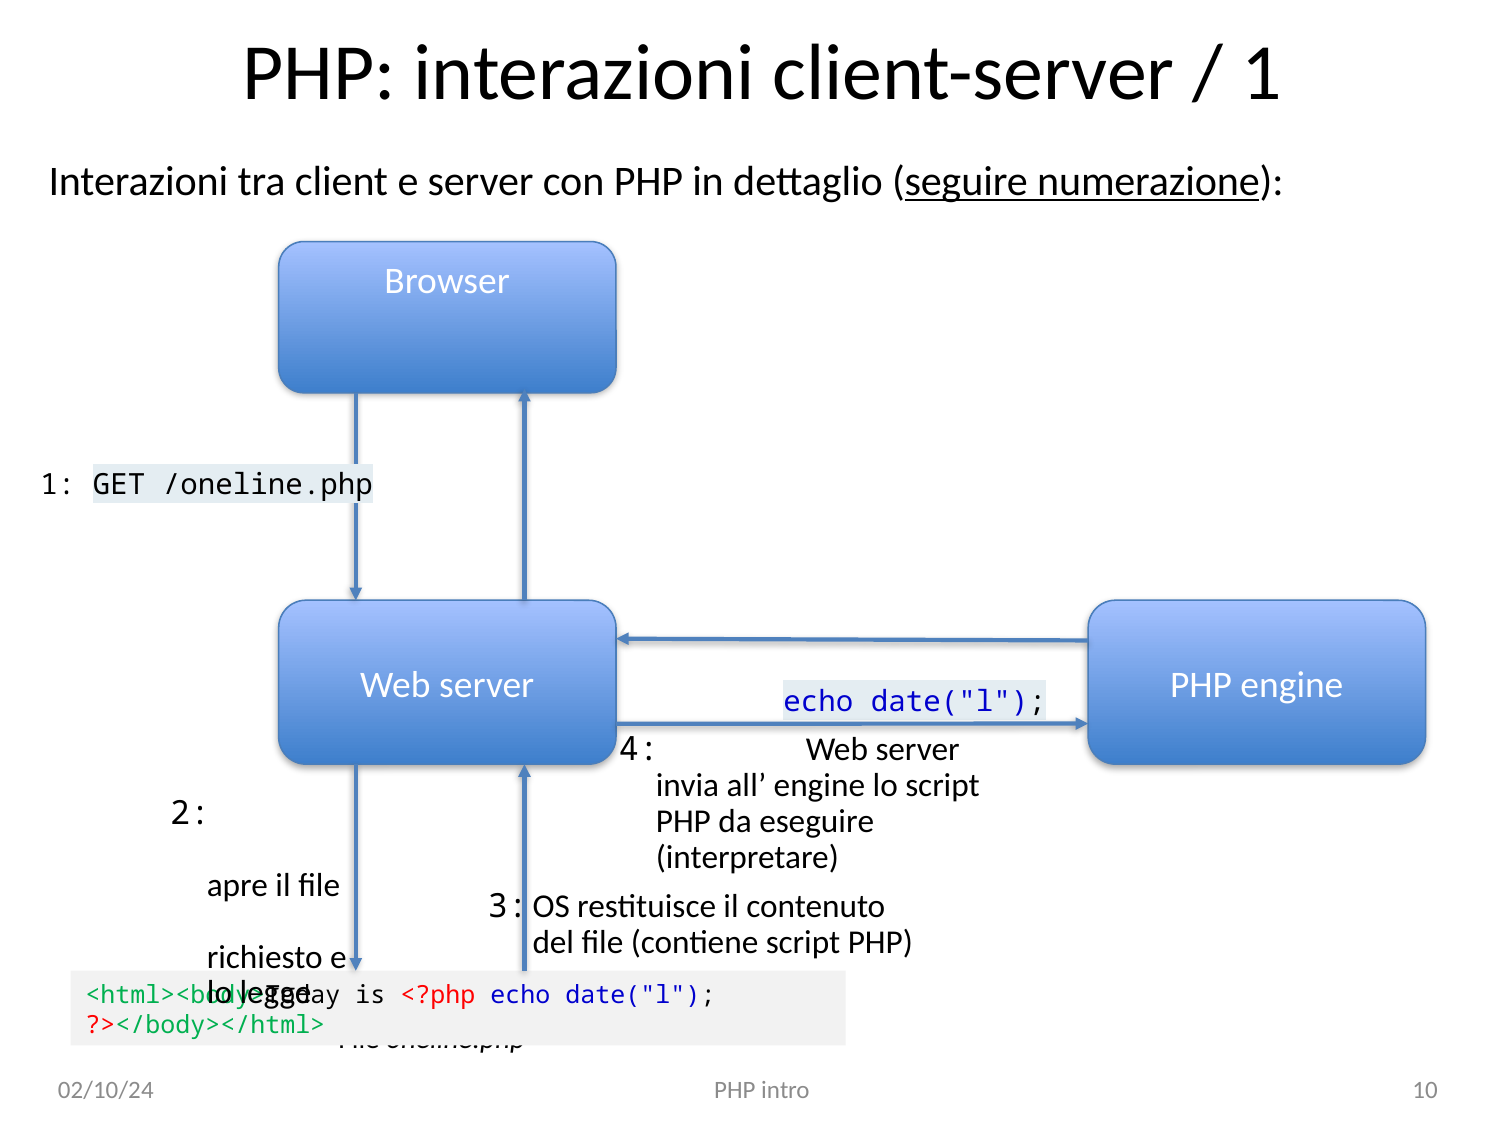

# PHP: interazioni client-server / 1
Interazioni tra client e server con PHP in dettaglio (seguire numerazione):
Browser
1: GET /oneline.php
PHP engine
Web server
echo date("l");
4:	Web server invia all’ engine lo script PHP da eseguire (interpretare)
2:	apre il file
richiesto e lo legge
3:	OS restituisce il contenuto del file (contiene script PHP)
<html><body>Today is <?php echo date("l"); ?></body></html>
File oneline.php
02/10/24
PHP intro
10